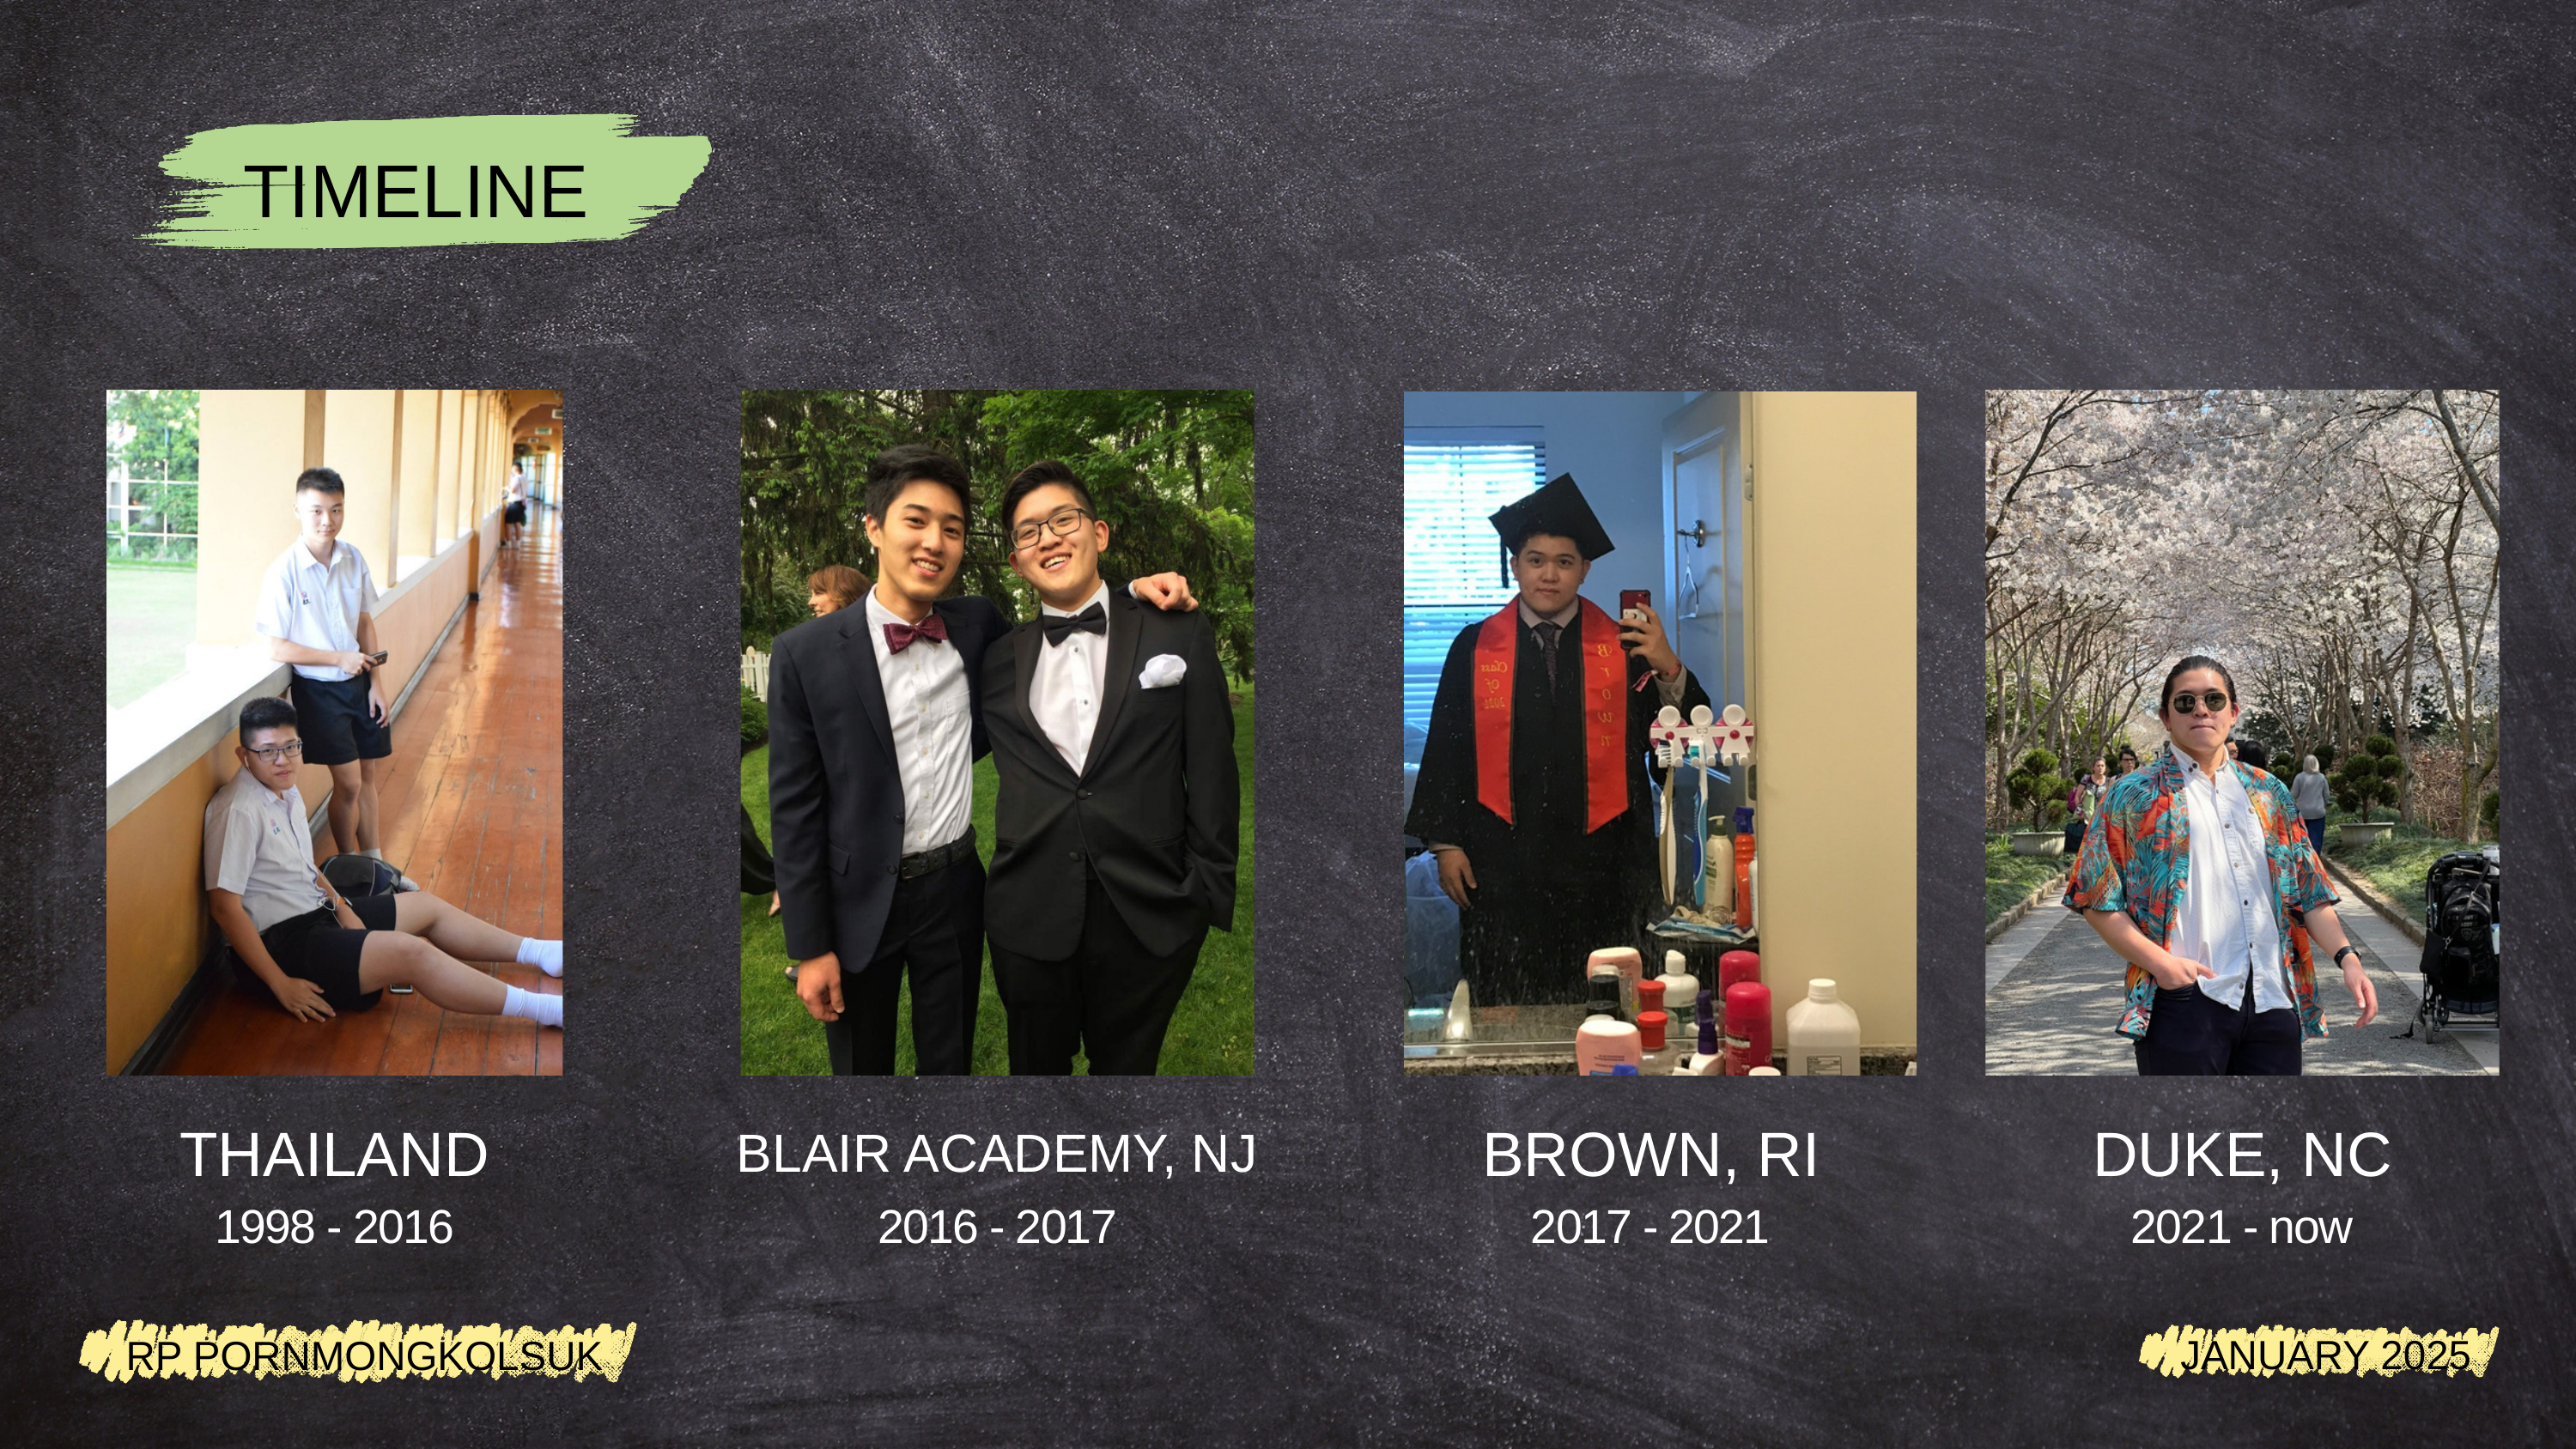

TIMELINE

THAILAND
BROWN, RI
DUKE, NC
BLAIR ACADEMY, NJ
1998 - 2016
2016 - 2017
2017 - 2021
2021 - now

RP PORNMONGKOLSUK
JANUARY 2025